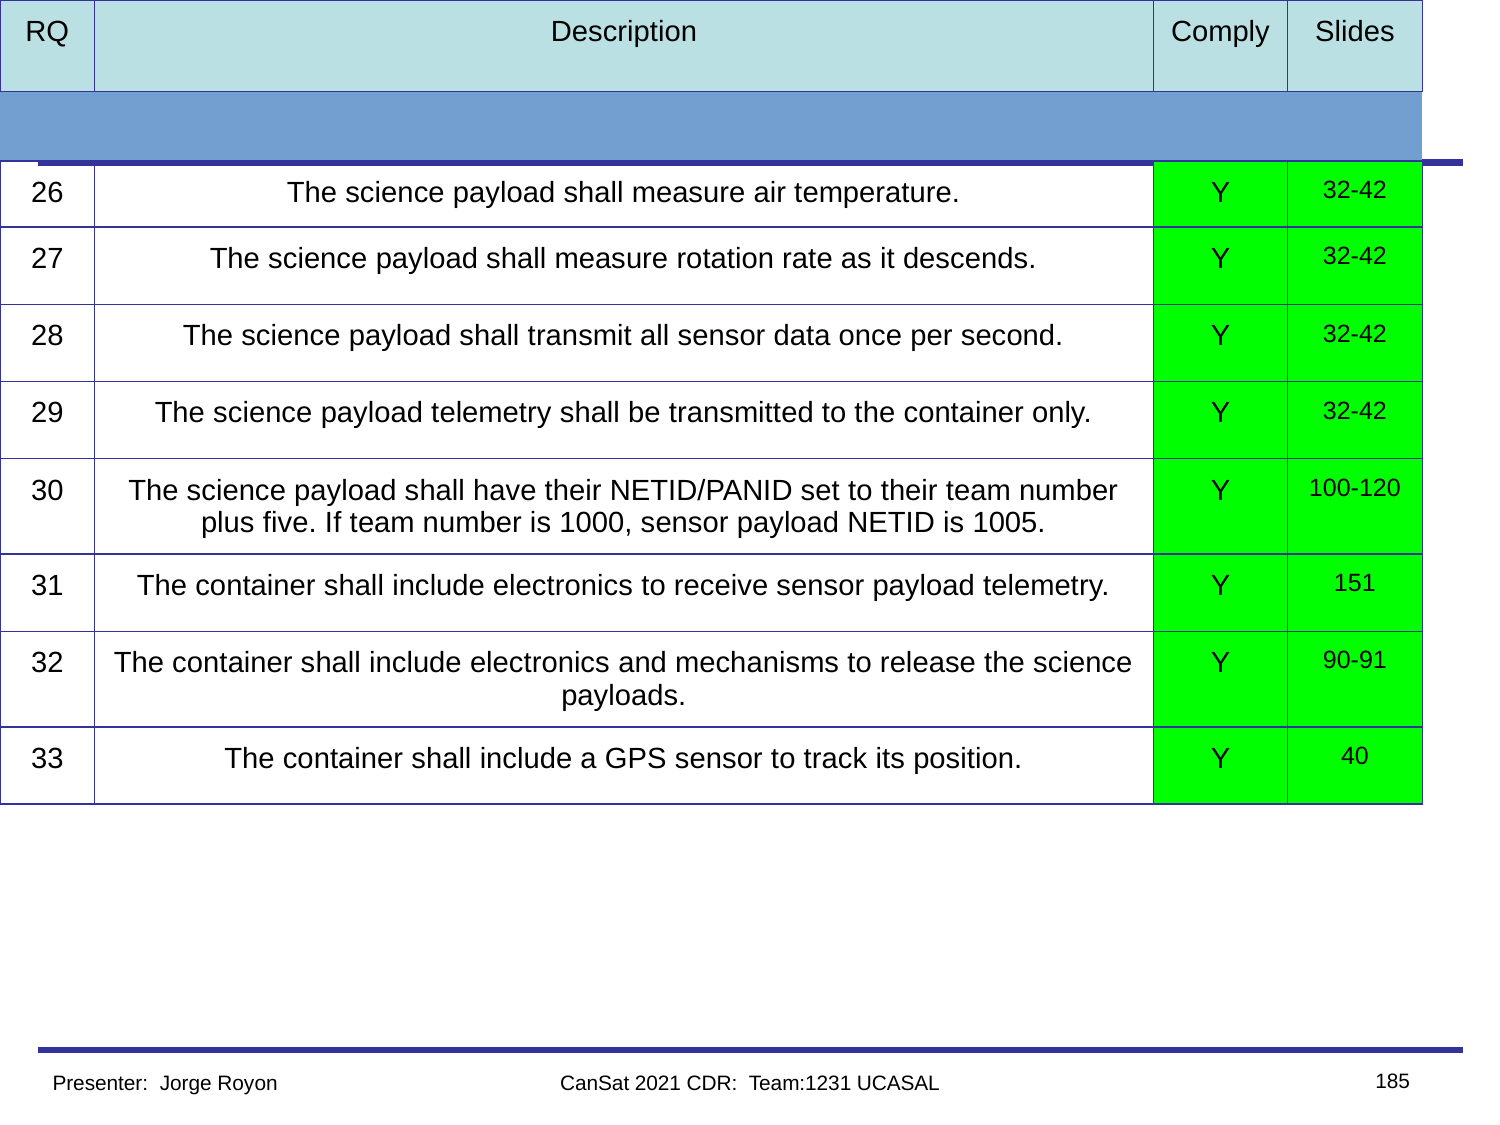

# Requirements Compliance Overview
| RQ | Description | Comply | Slides |
| --- | --- | --- | --- |
|  |  |  |  |
| 26 | The science payload shall measure air temperature. | Y | 32-42 |
| 27 | The science payload shall measure rotation rate as it descends. | Y | 32-42 |
| 28 | The science payload shall transmit all sensor data once per second. | Y | 32-42 |
| 29 | The science payload telemetry shall be transmitted to the container only. | Y | 32-42 |
| 30 | The science payload shall have their NETID/PANID set to their team number plus five. If team number is 1000, sensor payload NETID is 1005. | Y | 100-120 |
| 31 | The container shall include electronics to receive sensor payload telemetry. | Y | 151 |
| 32 | The container shall include electronics and mechanisms to release the science payloads. | Y | 90-91 |
| 33 | The container shall include a GPS sensor to track its position. | Y | 40 |
| 34 | The container shall include a pressure sensor to measure altitude. | Y | 39 |
185
Presenter:  Jorge Royon
CanSat 2021 CDR:  Team:1231 UCASAL